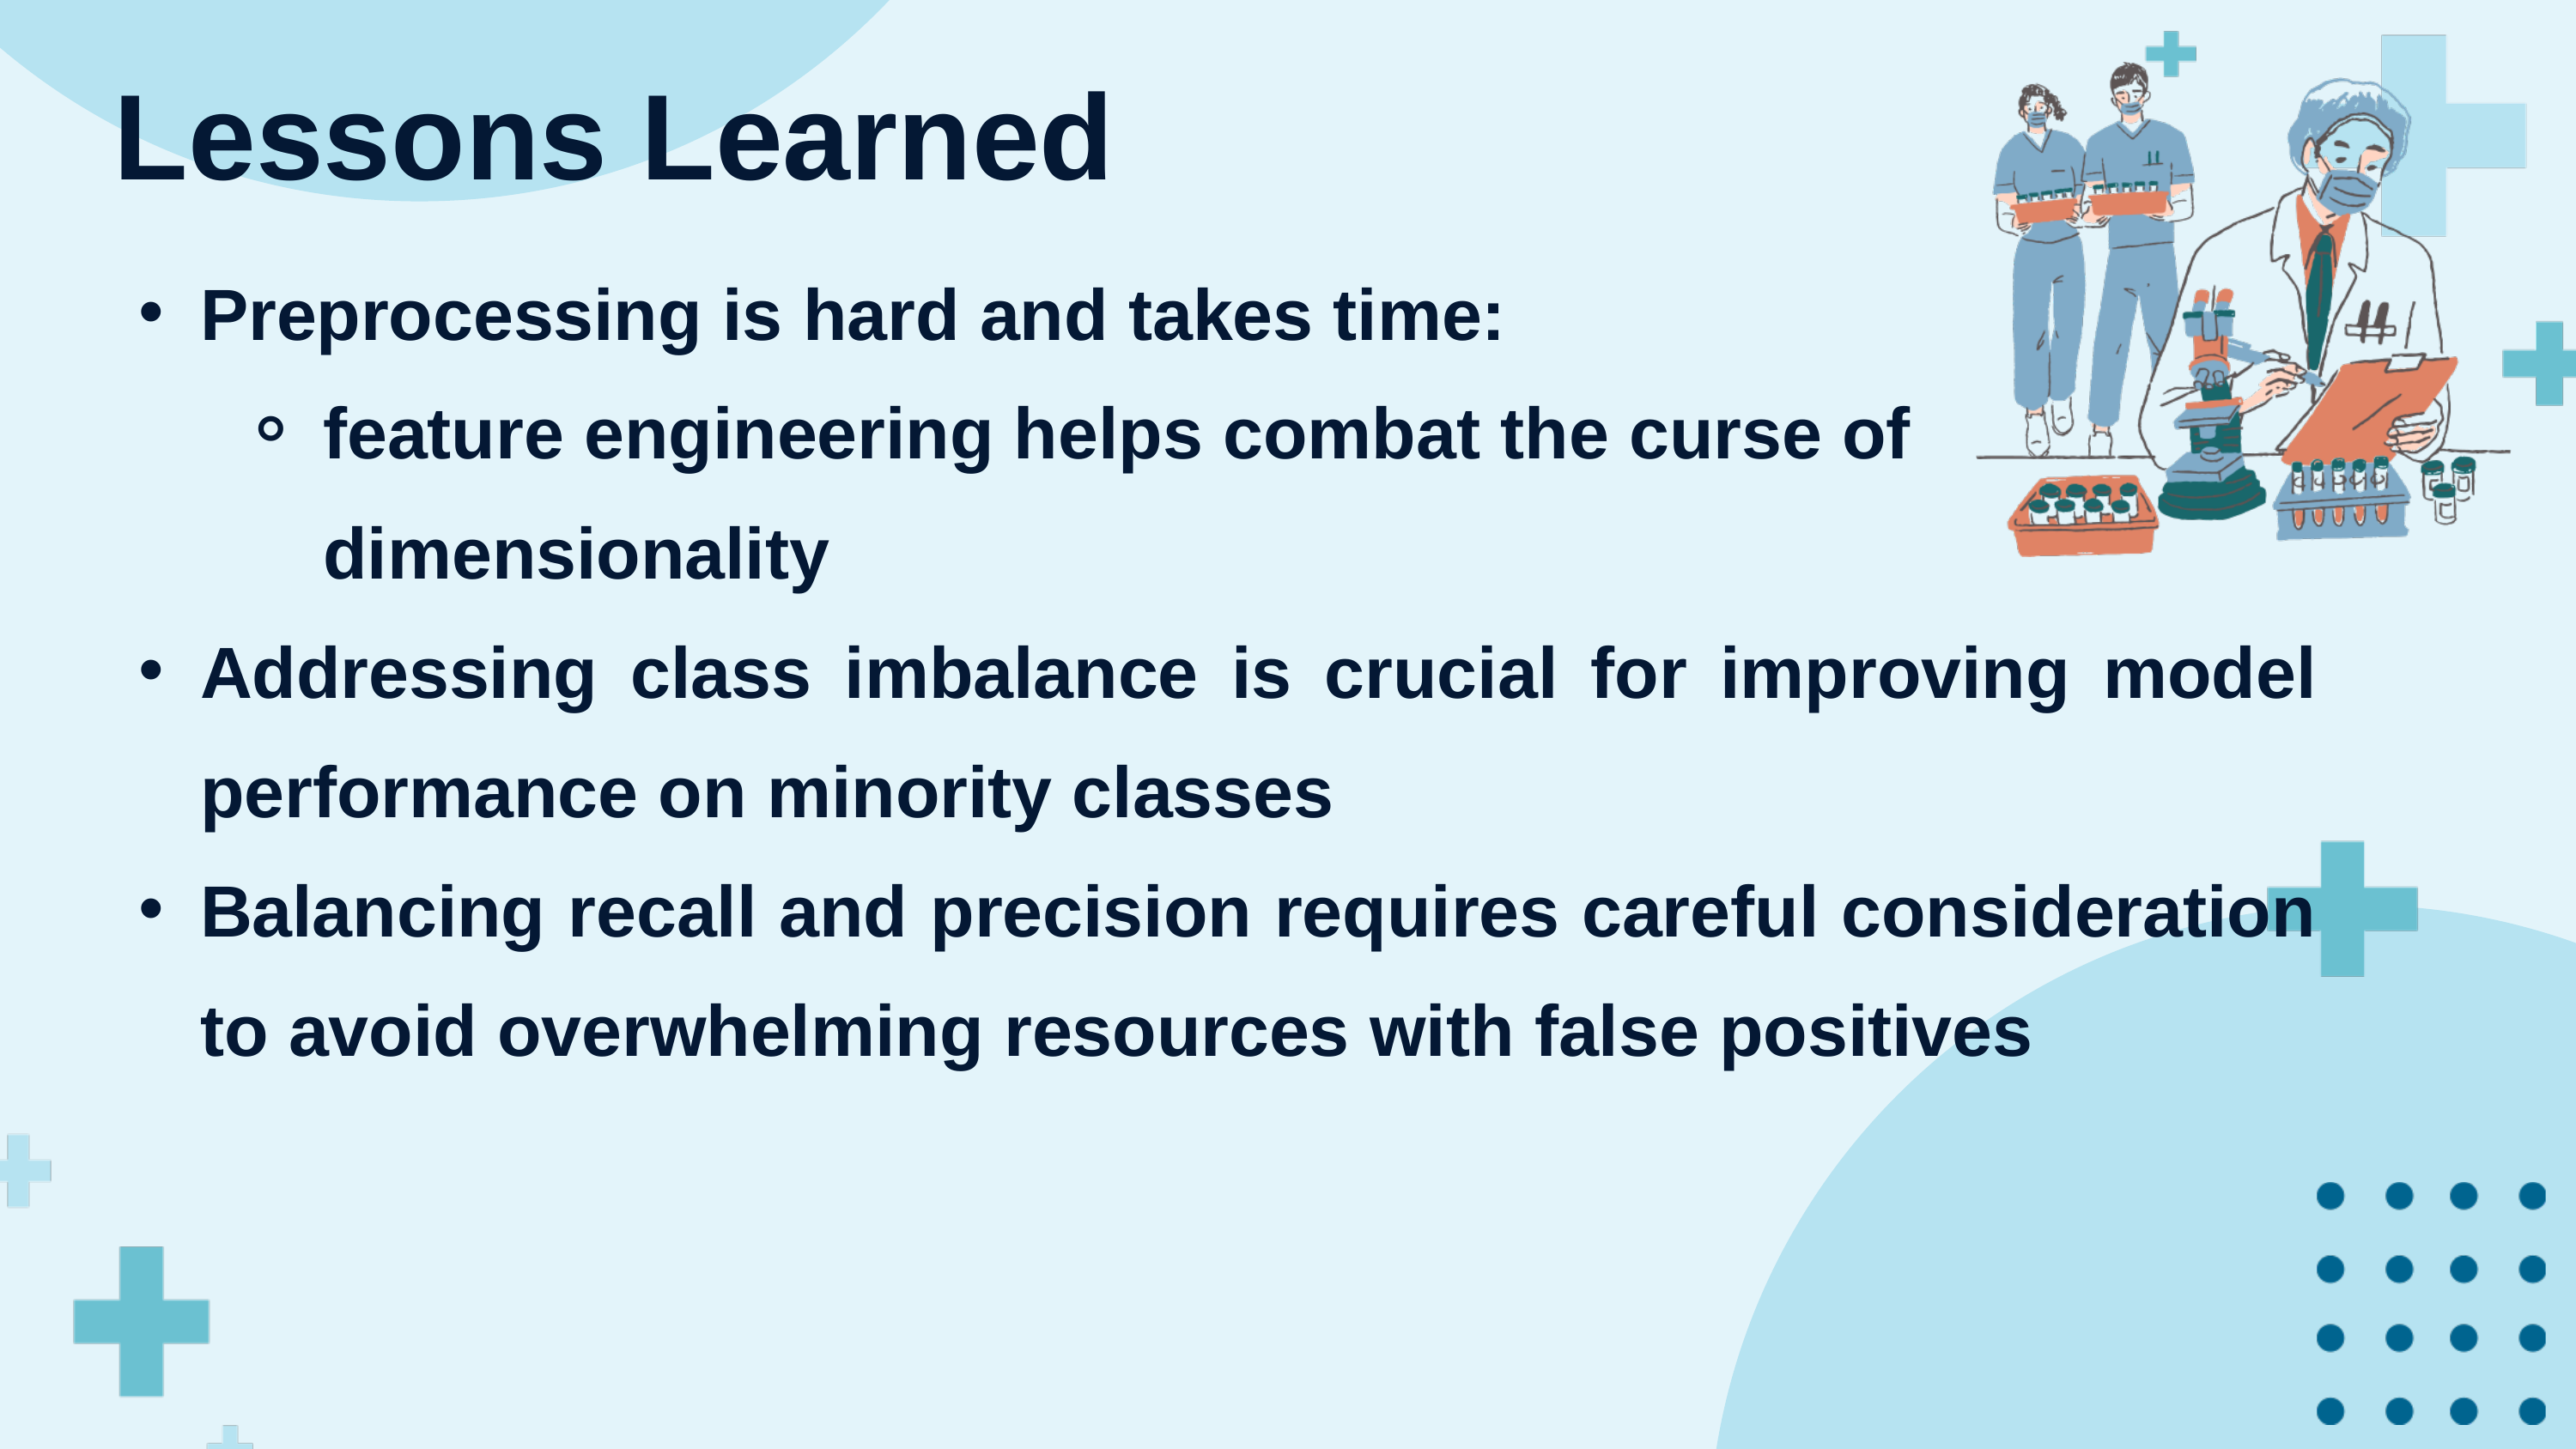

Lessons Learned

Preprocessing is hard and takes time:
feature engineering helps combat the curse of dimensionality
Addressing class imbalance is crucial for improving model performance on minority classes
Balancing recall and precision requires careful consideration to avoid overwhelming resources with false positives